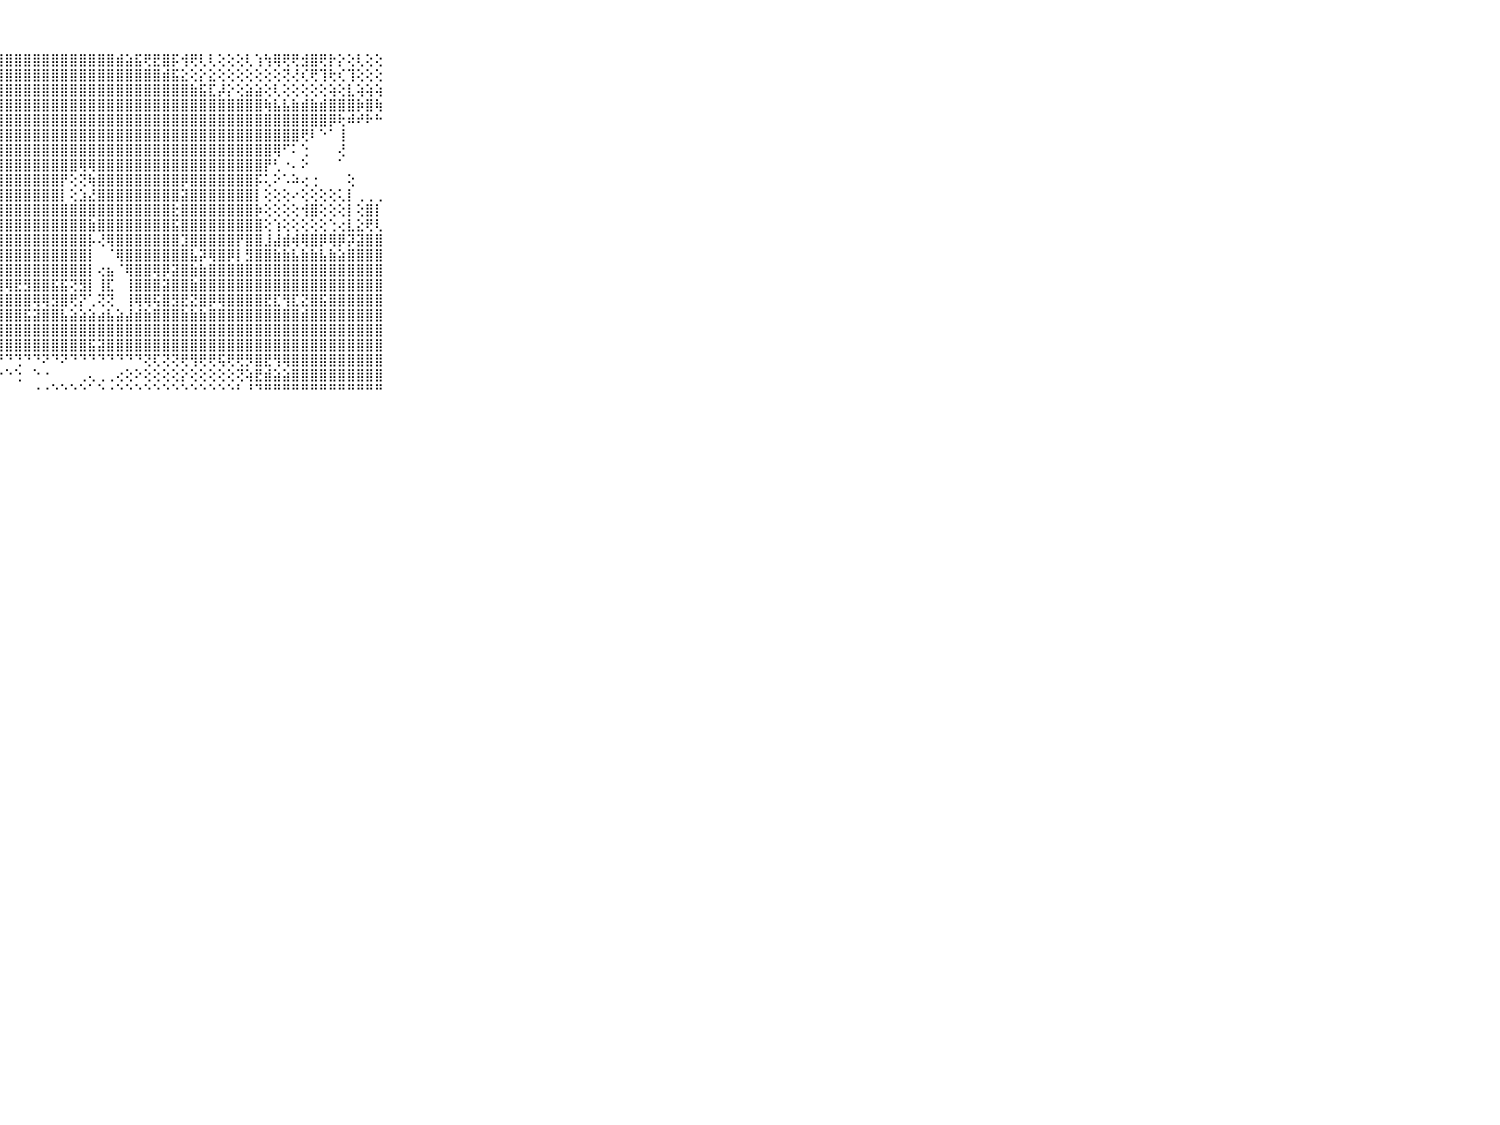

⠀⠀⠀⠀⠀⠀⠀⠀⠀⠀⠀⣿⣿⣿⣿⣿⣿⣿⣿⣿⣿⣿⣿⣿⣿⣿⣿⣿⣿⣿⣿⣿⣿⣿⣿⣿⣿⣿⣿⣿⣾⣵⣯⢟⣟⣿⡯⢺⢟⢇⢇⢕⢕⢕⢇⢱⢳⢿⢟⢟⣺⣿⢟⡗⡕⢕⢇⢕⢕⠀⠀⠀⠀⠀⠀⠀⠀⠀⠀⠀⠀
⠀⠀⠀⠀⠀⠀⠀⠀⠀⠀⠀⣿⣿⣿⣿⣿⣿⣿⣿⣿⣿⣿⣿⣿⣿⣿⣿⣿⣿⣿⣿⣿⣿⣿⣿⣿⣿⣿⣿⣿⣿⣿⣿⣿⣿⣾⣯⣕⢕⡕⣕⢕⢕⢕⢕⢕⢕⢕⢝⢜⢎⢟⢹⢗⢎⢹⢕⢕⢕⠀⠀⠀⠀⠀⠀⠀⠀⠀⠀⠀⠀
⠀⠀⠀⠀⠀⠀⠀⠀⠀⠀⠀⣿⣿⣿⣿⣿⣿⣿⣿⣿⣿⣿⣿⣿⣿⣿⣿⣿⣿⣿⣿⣿⣿⣿⣿⣿⣿⣿⣿⣿⣿⣿⣿⣿⣿⣿⣿⣿⣷⣯⣏⡼⡕⢕⣵⣵⢕⢇⢕⢕⢕⢕⢕⢵⢕⣇⢵⢵⢵⠀⠀⠀⠀⠀⠀⠀⠀⠀⠀⠀⠀
⠀⠀⠀⠀⠀⠀⠀⠀⠀⠀⠀⣿⣿⣿⣿⣿⣿⣿⣿⣿⣿⣿⣿⣿⣿⣿⣿⣿⣿⣿⣿⣿⣿⣿⣿⣿⣿⣿⣿⣿⣿⣿⣿⣿⣿⣿⣿⣿⣿⣿⣿⣿⣿⣿⣿⣿⢷⣧⣧⣷⣾⣷⣾⣿⣿⣿⡷⣿⢷⠀⠀⠀⠀⠀⠀⠀⠀⠀⠀⠀⠀
⠀⠀⠀⠀⠀⠀⠀⠀⠀⠀⠀⣿⣿⣿⣿⣿⣿⣿⣿⣿⣿⣿⣿⣿⣿⣿⣿⣿⣿⣿⣿⣿⣿⣿⣿⣿⣿⣿⣿⣿⣿⣿⣿⣿⣿⣿⣿⣿⣿⣿⣿⣿⣿⣿⣿⣿⣿⣿⣿⣿⣿⣿⣿⡿⢗⠾⠞⠗⠓⠀⠀⠀⠀⠀⠀⠀⠀⠀⠀⠀⠀
⠀⠀⠀⠀⠀⠀⠀⠀⠀⠀⠀⣿⣿⣿⣿⣿⣿⣿⣿⣿⣿⣿⣿⣿⣿⣿⣿⣿⣿⣿⣿⣿⣿⣿⣿⣿⣿⣿⣿⣿⣿⣿⣿⣿⣿⣿⣿⣿⣿⣿⣿⣿⣿⣿⣿⣿⣿⣿⣿⣿⢟⠇⠑⠁⢸⠀⠀⠀⠀⠀⠀⠀⠀⠀⠀⠀⠀⠀⠀⠀⠀
⠀⠀⠀⠀⠀⠀⠀⠀⠀⠀⠀⣿⣿⣿⣿⣿⣿⡿⣿⣿⣿⢿⣿⣿⣿⣿⣿⣿⣿⣿⣿⣿⣿⣿⣿⣿⣿⣿⣿⣿⣿⣿⣿⣿⣿⣿⣿⣿⣿⣿⣿⣿⣿⣿⣿⣿⣿⢿⠋⠅⢑⠀⠀⠀⢜⠀⠀⠀⠀⠀⠀⠀⠀⠀⠀⠀⠀⠀⠀⠀⠀
⠀⠀⠀⠀⠀⠀⠀⠀⠀⠀⠀⣿⣿⣿⢟⢇⢕⢕⢝⢝⢻⣞⣼⣻⣿⣿⣿⣿⣿⣿⣿⣿⣿⣿⣿⣿⢿⢿⣿⣿⣿⣿⣿⣿⣿⣿⣿⣿⣿⣿⣿⣿⣿⣿⣿⣿⡟⢃⠐⠄⠕⠀⠀⠀⠁⠀⠀⠀⠀⠀⠀⠀⠀⠀⠀⠀⠀⠀⠀⠀⠀
⠀⠀⠀⠀⠀⠀⠀⠀⠀⠀⠀⣿⣿⣇⣕⢕⢕⢕⢕⢕⢕⢜⢿⣿⣜⣿⣿⣿⣿⣿⣿⣿⣿⣿⡟⢕⢝⢷⣿⣿⣿⣿⣿⣿⣿⣿⣿⡿⣿⣿⣿⣿⣿⣿⣿⡯⢅⠕⠡⠵⢔⢐⠀⠀⠀⢕⠀⠀⠀⠀⠀⠀⠀⠀⠀⠀⠀⠀⠀⠀⠀
⠀⠀⠀⠀⠀⠀⠀⠀⠀⠀⠀⣿⣿⣿⣿⣿⣿⣿⣷⣧⣧⣵⣼⣿⣷⢺⣿⣿⣿⣿⣿⣿⣿⣿⡇⢕⣱⣜⣿⣿⣿⣿⣿⣿⣿⣿⣿⣽⣿⣿⣿⣿⣿⣿⣿⡇⢕⢕⢕⠔⢕⢕⢕⢕⢅⡇⢀⢀⢀⠀⠀⠀⠀⠀⠀⠀⠀⠀⠀⠀⠀
⠀⠀⠀⠀⠀⠀⠀⠀⠀⠀⠀⣿⣿⣿⣿⣿⣿⣿⣿⣿⣿⣿⣿⣿⣿⢿⣿⣿⣿⣿⣿⣿⣿⣿⣿⣿⣿⣿⣿⣿⣿⣿⣿⣿⣿⣿⣗⣿⣿⣿⣿⣿⣿⣿⣿⡷⢕⢕⢕⢕⢺⣿⢕⢕⢕⡇⢕⣿⡇⠀⠀⠀⠀⠀⠀⠀⠀⠀⠀⠀⠀
⠀⠀⠀⠀⠀⠀⠀⠀⠀⠀⠀⣿⣿⣿⣿⣿⣿⣿⣿⣿⣿⣿⣿⣿⣿⣿⣿⣿⣿⣿⣿⣿⣿⣿⣿⣿⣿⣷⣿⣿⣿⣿⣿⣿⣿⣿⣯⣿⣿⣿⣿⣿⣿⣿⣿⣿⢕⢱⢕⢕⢕⢕⢕⢑⢔⣇⣕⢟⢇⠀⠀⠀⠀⠀⠀⠀⠀⠀⠀⠀⠀
⠀⠀⠀⠀⠀⠀⠀⠀⠀⠀⠀⣿⣿⣿⣿⣿⣿⣿⣿⣿⣿⣿⣿⣿⣿⣹⣿⣿⣿⣿⣿⣿⣿⣿⣿⣿⣿⡧⢜⢿⣿⣿⣿⣿⣿⣿⣿⣹⣿⣿⣿⣿⣿⡟⣿⣿⣸⣼⣾⢾⢿⣿⡿⢿⡿⡽⣽⣿⣿⠀⠀⠀⠀⠀⠀⠀⠀⠀⠀⠀⠀
⠀⠀⠀⠀⠀⠀⠀⠀⠀⠀⠀⣿⣿⣿⣿⣿⣿⣿⣿⣿⣿⣿⣿⣿⣟⢸⣿⣿⣿⣿⣿⣿⣿⣿⣿⣿⣿⡇⠀⠈⢿⣿⣿⣿⣿⣿⣿⣿⣧⡽⢿⣿⡿⡇⣻⣿⣿⣷⣷⣧⣷⣷⣧⣷⣵⣿⣿⣿⣿⠀⠀⠀⠀⠀⠀⠀⠀⠀⠀⠀⠀
⠀⠀⠀⠀⠀⠀⠀⠀⠀⠀⠀⣿⣿⣿⣿⣿⣿⣿⣿⣿⣿⣿⣿⣿⡿⢾⣿⣿⣿⣿⣿⣿⣿⣿⣿⣿⣿⡇⢔⣦⠈⢿⣿⣿⢿⡿⣽⣿⣷⣷⣿⣿⣿⣿⣿⣿⣿⣿⣿⣿⣿⣿⣿⣿⣿⣿⣿⣿⣿⠀⠀⠀⠀⠀⠀⠀⠀⠀⠀⠀⠀
⠀⠀⠀⠀⠀⠀⠀⠀⠀⠀⠀⣿⣿⣿⣿⣿⣿⣿⣿⣿⣿⣿⣿⣟⣽⣾⣿⢿⢿⣟⣻⣿⣿⣯⣯⢝⣻⡇⢸⣏⠀⢸⣿⣿⣿⣽⣿⣿⣷⣿⣿⣿⣿⣿⣿⣿⣿⣿⣿⣿⣿⣿⣿⣿⣿⣿⣿⣿⣿⠀⠀⠀⠀⠀⠀⠀⠀⠀⠀⠀⠀
⠀⠀⠀⠀⠀⠀⠀⠀⠀⠀⠀⣿⣿⣿⣿⢿⢿⢿⣟⣟⣿⣽⣽⣿⣧⣵⣾⣿⣿⣿⣿⢿⢿⣻⣿⢟⡝⢁⢝⢝⠀⢸⢿⢿⢯⣿⣻⣟⣝⣿⡿⢿⣿⣿⣿⣿⣟⣏⢻⣏⣝⣿⣯⣿⣿⣿⣿⣿⣿⠀⠀⠀⠀⠀⠀⠀⠀⠀⠀⠀⠀
⠀⠀⠀⠀⠀⠀⠀⠀⠀⠀⠀⢕⢕⢕⣗⣷⣷⣧⣿⣿⣿⣿⣿⣿⣿⣷⣿⣿⣿⣿⣯⣽⣿⣿⣧⣵⣵⣵⣴⣧⣵⣼⣾⣷⣿⣿⣿⣷⣷⣷⣿⣿⣿⣿⣿⣿⣿⣿⣿⣿⣾⣿⣿⣿⣿⣿⣿⣿⣿⠀⠀⠀⠀⠀⠀⠀⠀⠀⠀⠀⠀
⠀⠀⠀⠀⠀⠀⠀⠀⠀⠀⠀⣾⣿⣿⣿⣿⣿⣿⣿⣿⣿⣿⣿⣿⣿⣿⣿⣿⣿⣿⣿⣿⣿⣿⣿⣿⣿⣿⣿⣿⣿⣿⣿⣿⣿⣿⣿⣿⣿⣿⣿⣿⣿⣿⣿⣿⣿⣿⣿⣿⣿⣿⣿⣿⣿⣿⣿⣿⣿⠀⠀⠀⠀⠀⠀⠀⠀⠀⠀⠀⠀
⠀⠀⠀⠀⠀⠀⠀⠀⠀⠀⠀⢸⢿⣿⣿⣿⣿⣿⣿⣿⢿⣿⣿⣿⣿⣿⣿⣿⣿⣿⣿⣿⣿⣿⣿⣿⣿⣯⣽⣿⣿⣿⣿⣿⣿⣿⣿⣿⣿⣿⣿⣿⣿⣿⣿⣿⣿⣿⣿⣿⣿⣿⣿⣿⣿⣿⣿⣿⣿⠀⠀⠀⠀⠀⠀⠀⠀⠀⠀⠀⠀
⠀⠀⠀⠀⠀⠀⠀⠀⠀⠀⠀⠁⠕⠕⠕⠕⠑⠑⠑⠑⠑⠑⢘⢝⢝⠝⠝⠝⠙⢙⠙⠙⠝⠙⠝⠙⠙⠙⠙⠙⠙⠙⠙⢝⢏⢝⢝⢟⢻⢟⢟⢯⢟⢟⡻⣿⣟⢻⢿⣿⣿⣿⣿⣿⣿⣿⣿⣿⣿⠀⠀⠀⠀⠀⠀⠀⠀⠀⠀⠀⠀
⠀⠀⠀⠀⠀⠀⠀⠀⠀⠀⠀⠀⠁⠁⠀⠀⠀⠀⠀⠀⠀⠀⠐⠕⠕⠕⠕⠑⠑⢑⠀⠑⠐⠀⠀⠀⢀⢄⢀⢀⢔⢕⠕⢕⢕⢕⢕⡕⢕⢕⢕⢕⢕⢝⢵⣟⣾⣵⣵⣿⣿⣿⣿⣿⣿⣿⣿⣿⣿⠀⠀⠀⠀⠀⠀⠀⠀⠀⠀⠀⠀
⠀⠀⠀⠀⠀⠀⠀⠀⠀⠀⠀⠀⠀⠀⠀⠀⠀⠀⠀⠀⠀⠀⠀⠀⠀⠀⠀⠀⠀⠀⠀⠐⠐⠑⠑⠑⠑⠁⠑⠐⠑⠑⠑⠑⠑⠑⠑⠑⠑⠑⠑⠑⠑⠃⠘⠙⠛⠛⠛⠛⠛⠛⠛⠛⠛⠛⠛⠛⠛⠀⠀⠀⠀⠀⠀⠀⠀⠀⠀⠀⠀